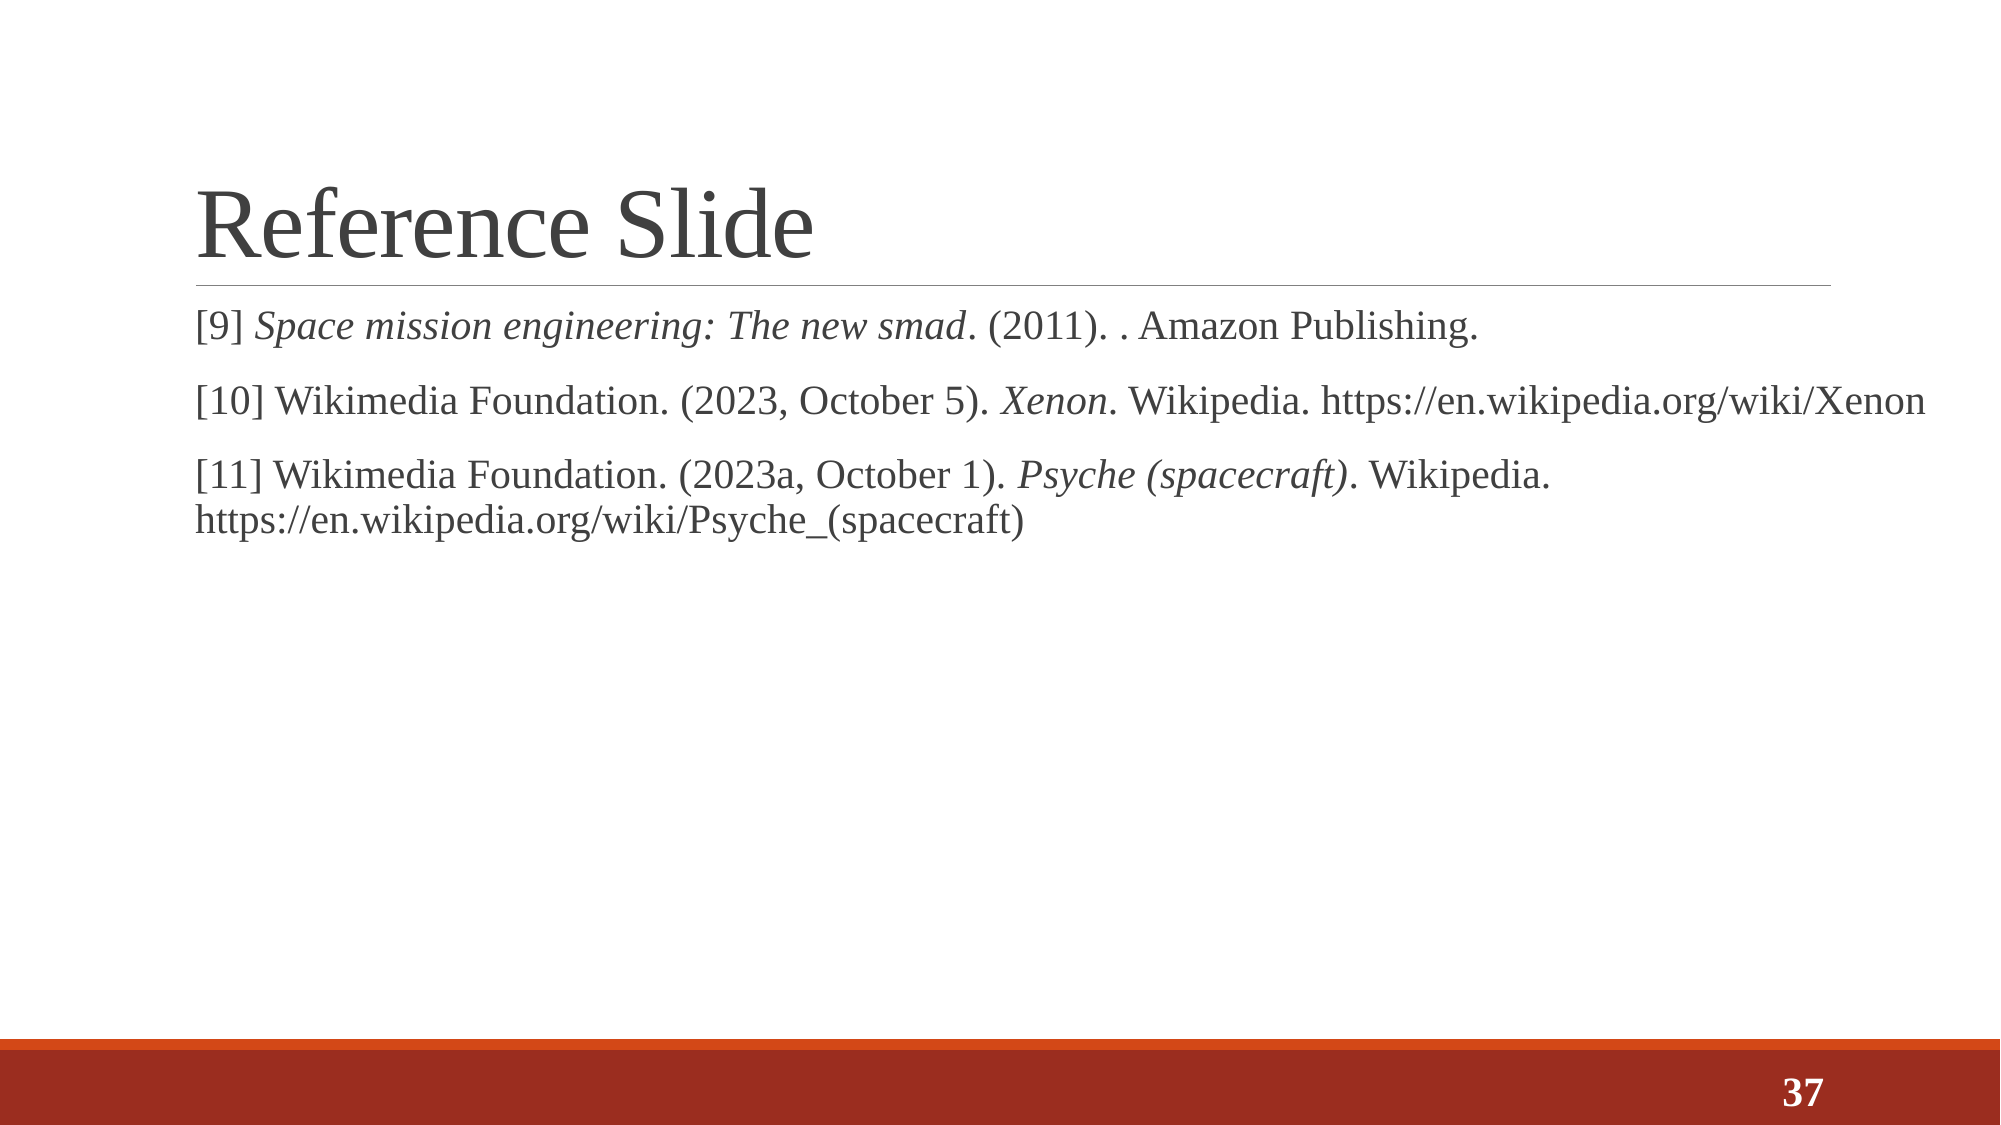

# Reference Slide
[9] Space mission engineering: The new smad. (2011). . Amazon Publishing.
[10] Wikimedia Foundation. (2023, October 5). Xenon. Wikipedia. https://en.wikipedia.org/wiki/Xenon
[11] Wikimedia Foundation. (2023a, October 1). Psyche (spacecraft). Wikipedia. https://en.wikipedia.org/wiki/Psyche_(spacecraft)

37